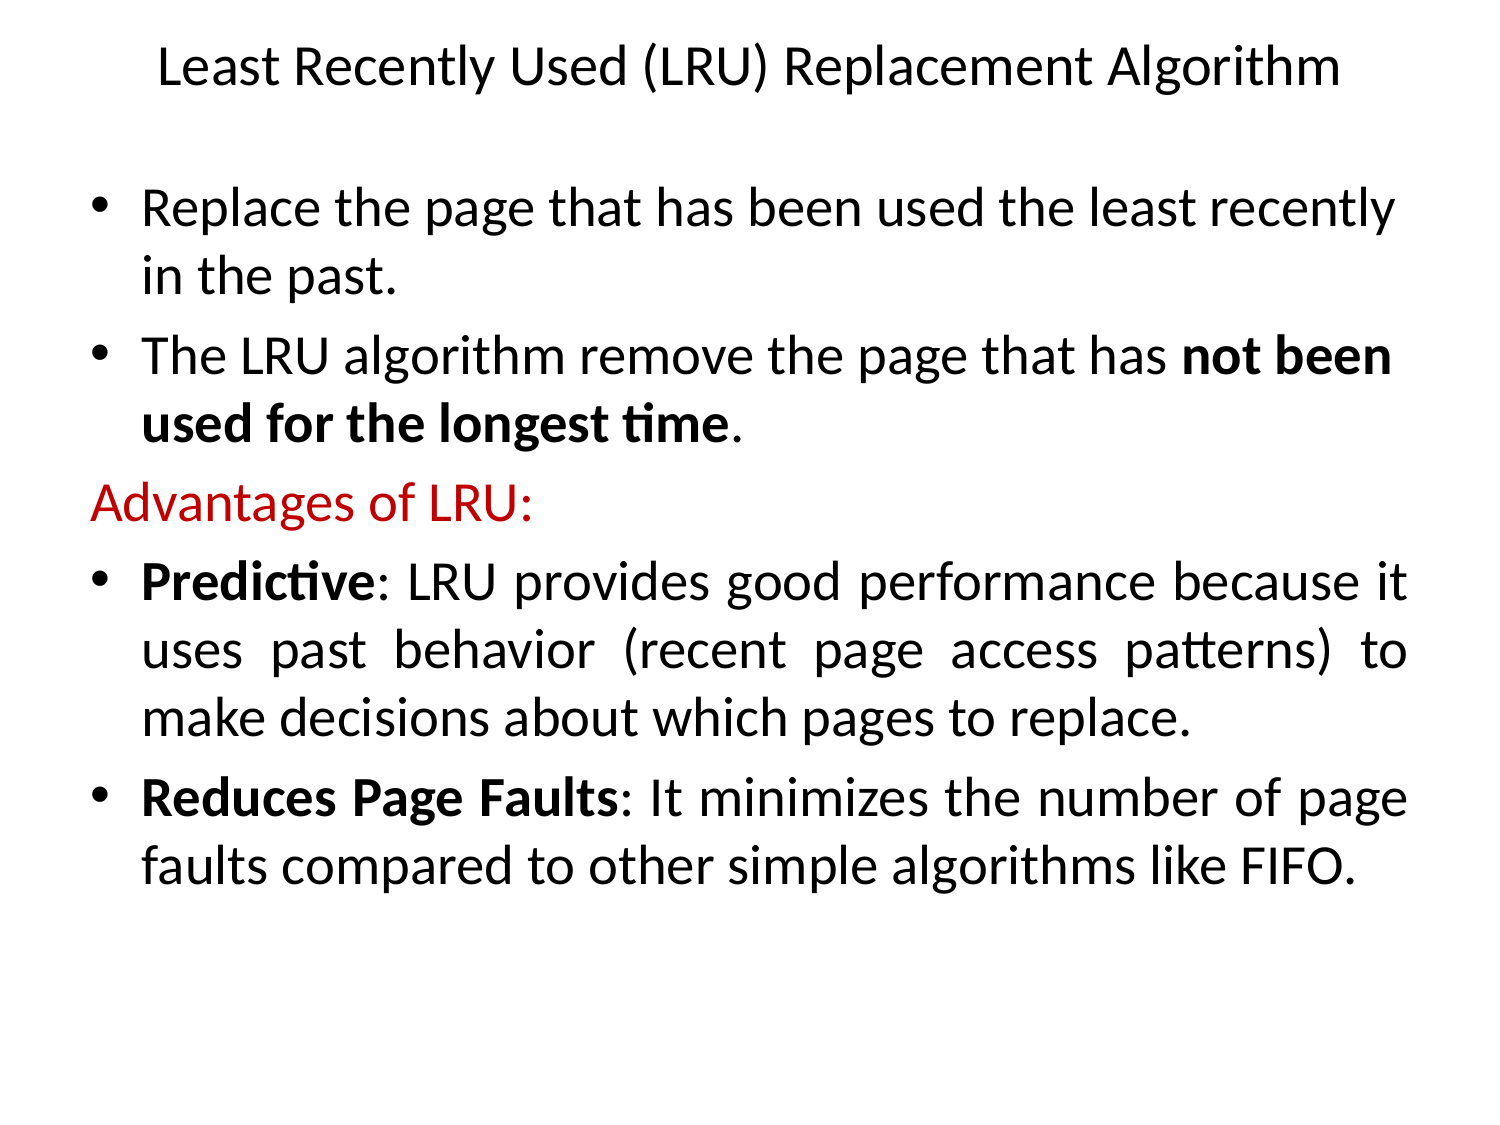

# Least Recently Used (LRU) Replacement Algorithm
Replace the page that has been used the least recently in the past.
The LRU algorithm remove the page that has not been used for the longest time.
Advantages of LRU:
Predictive: LRU provides good performance because it uses past behavior (recent page access patterns) to make decisions about which pages to replace.
Reduces Page Faults: It minimizes the number of page faults compared to other simple algorithms like FIFO.